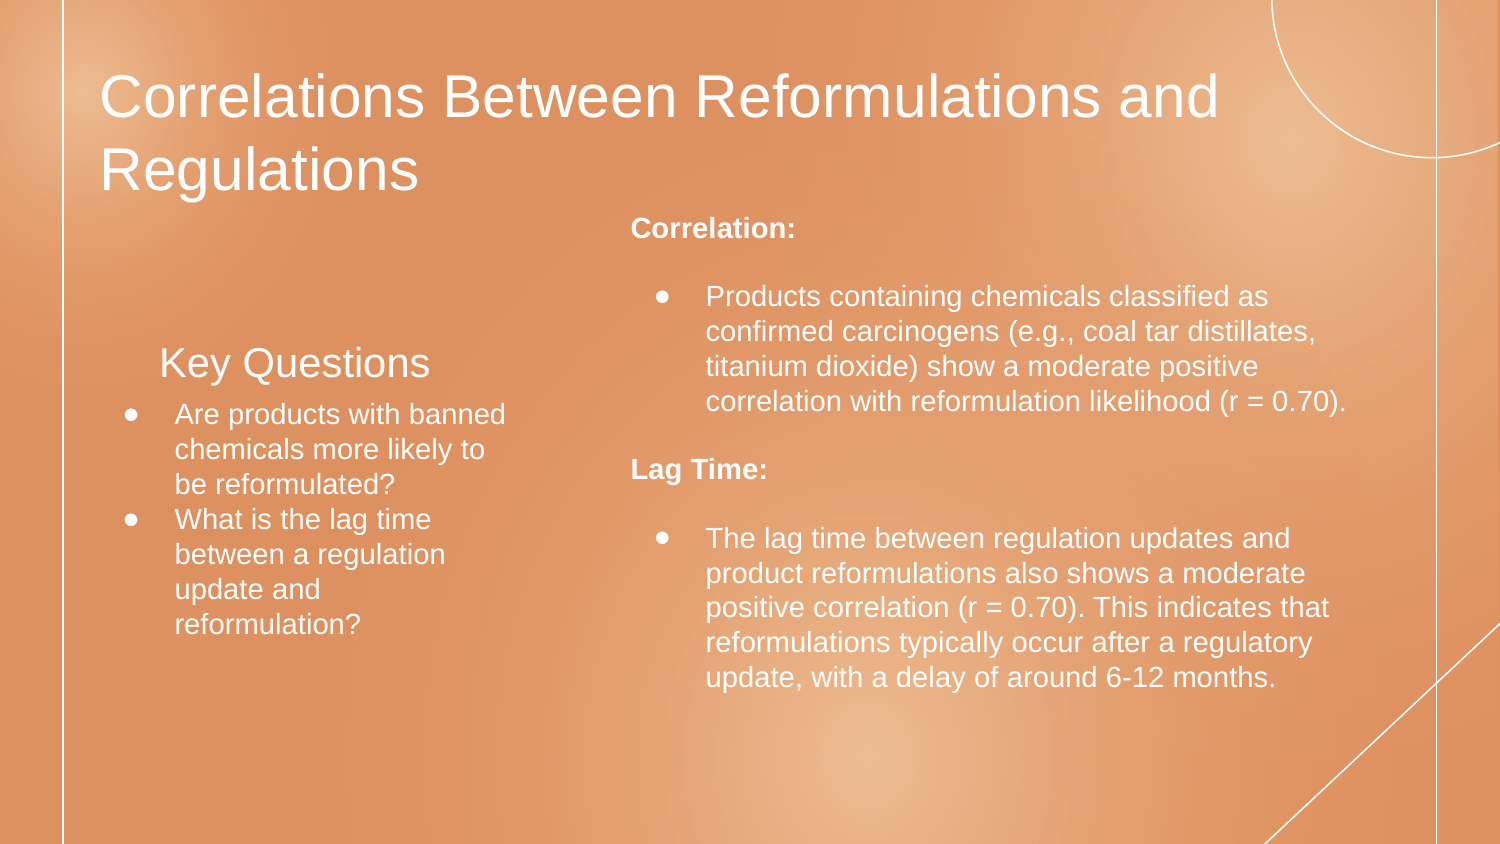

# Correlations Between Reformulations and Regulations
Correlation:
Products containing chemicals classified as confirmed carcinogens (e.g., coal tar distillates, titanium dioxide) show a moderate positive correlation with reformulation likelihood (r = 0.70).
Lag Time:
The lag time between regulation updates and product reformulations also shows a moderate positive correlation (r = 0.70). This indicates that reformulations typically occur after a regulatory update, with a delay of around 6-12 months.
Key Questions
Are products with banned chemicals more likely to be reformulated?
What is the lag time between a regulation update and reformulation?